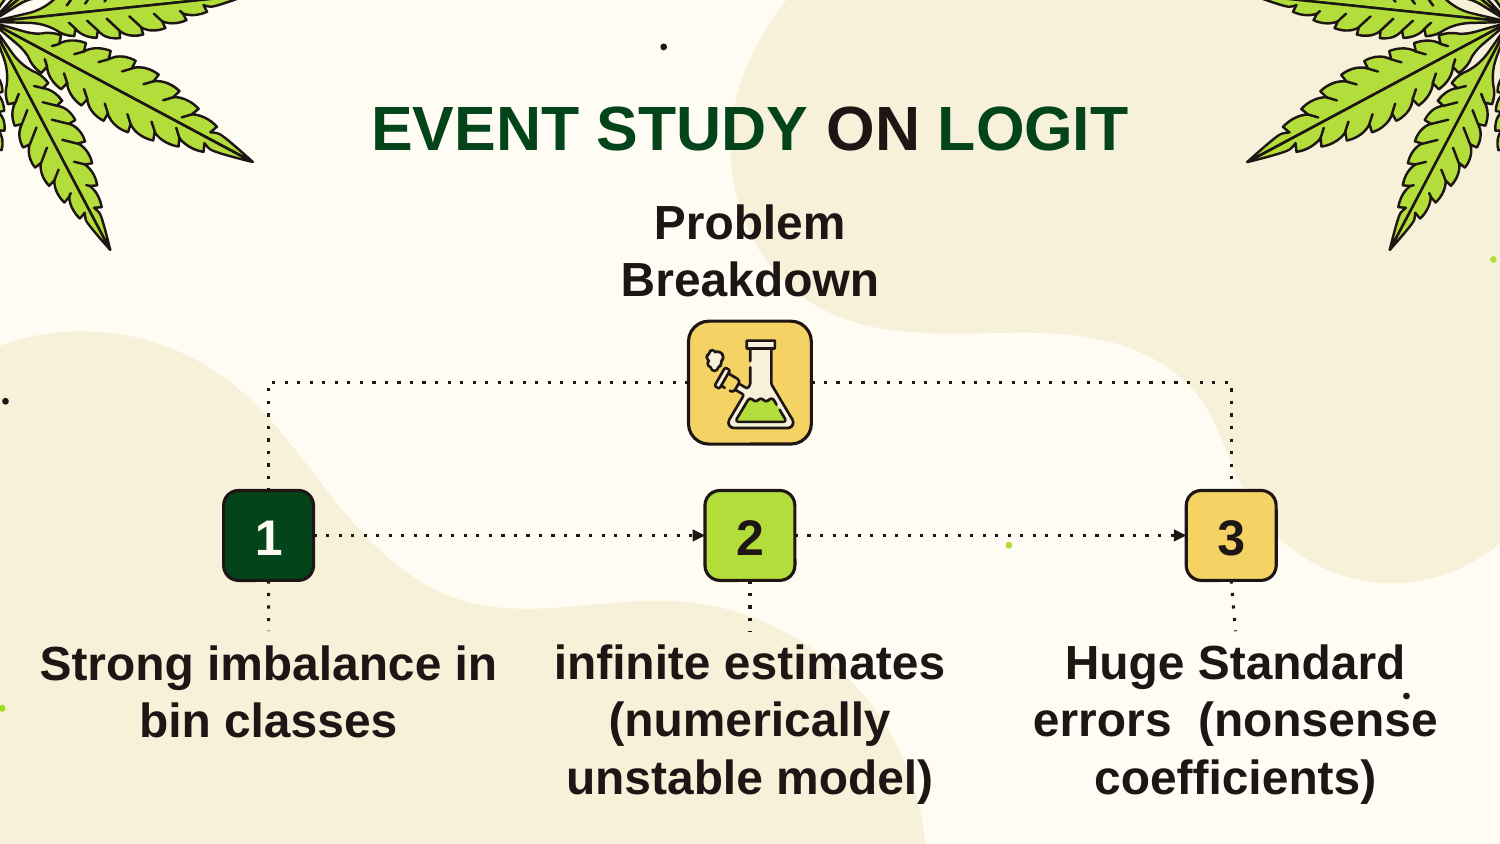

# EVENT STUDY ON LOGIT
Problem Breakdown

1
2
3
Strong imbalance in bin classes
infinite estimates (numerically unstable model)
Huge Standard errors  (nonsense coefficients)